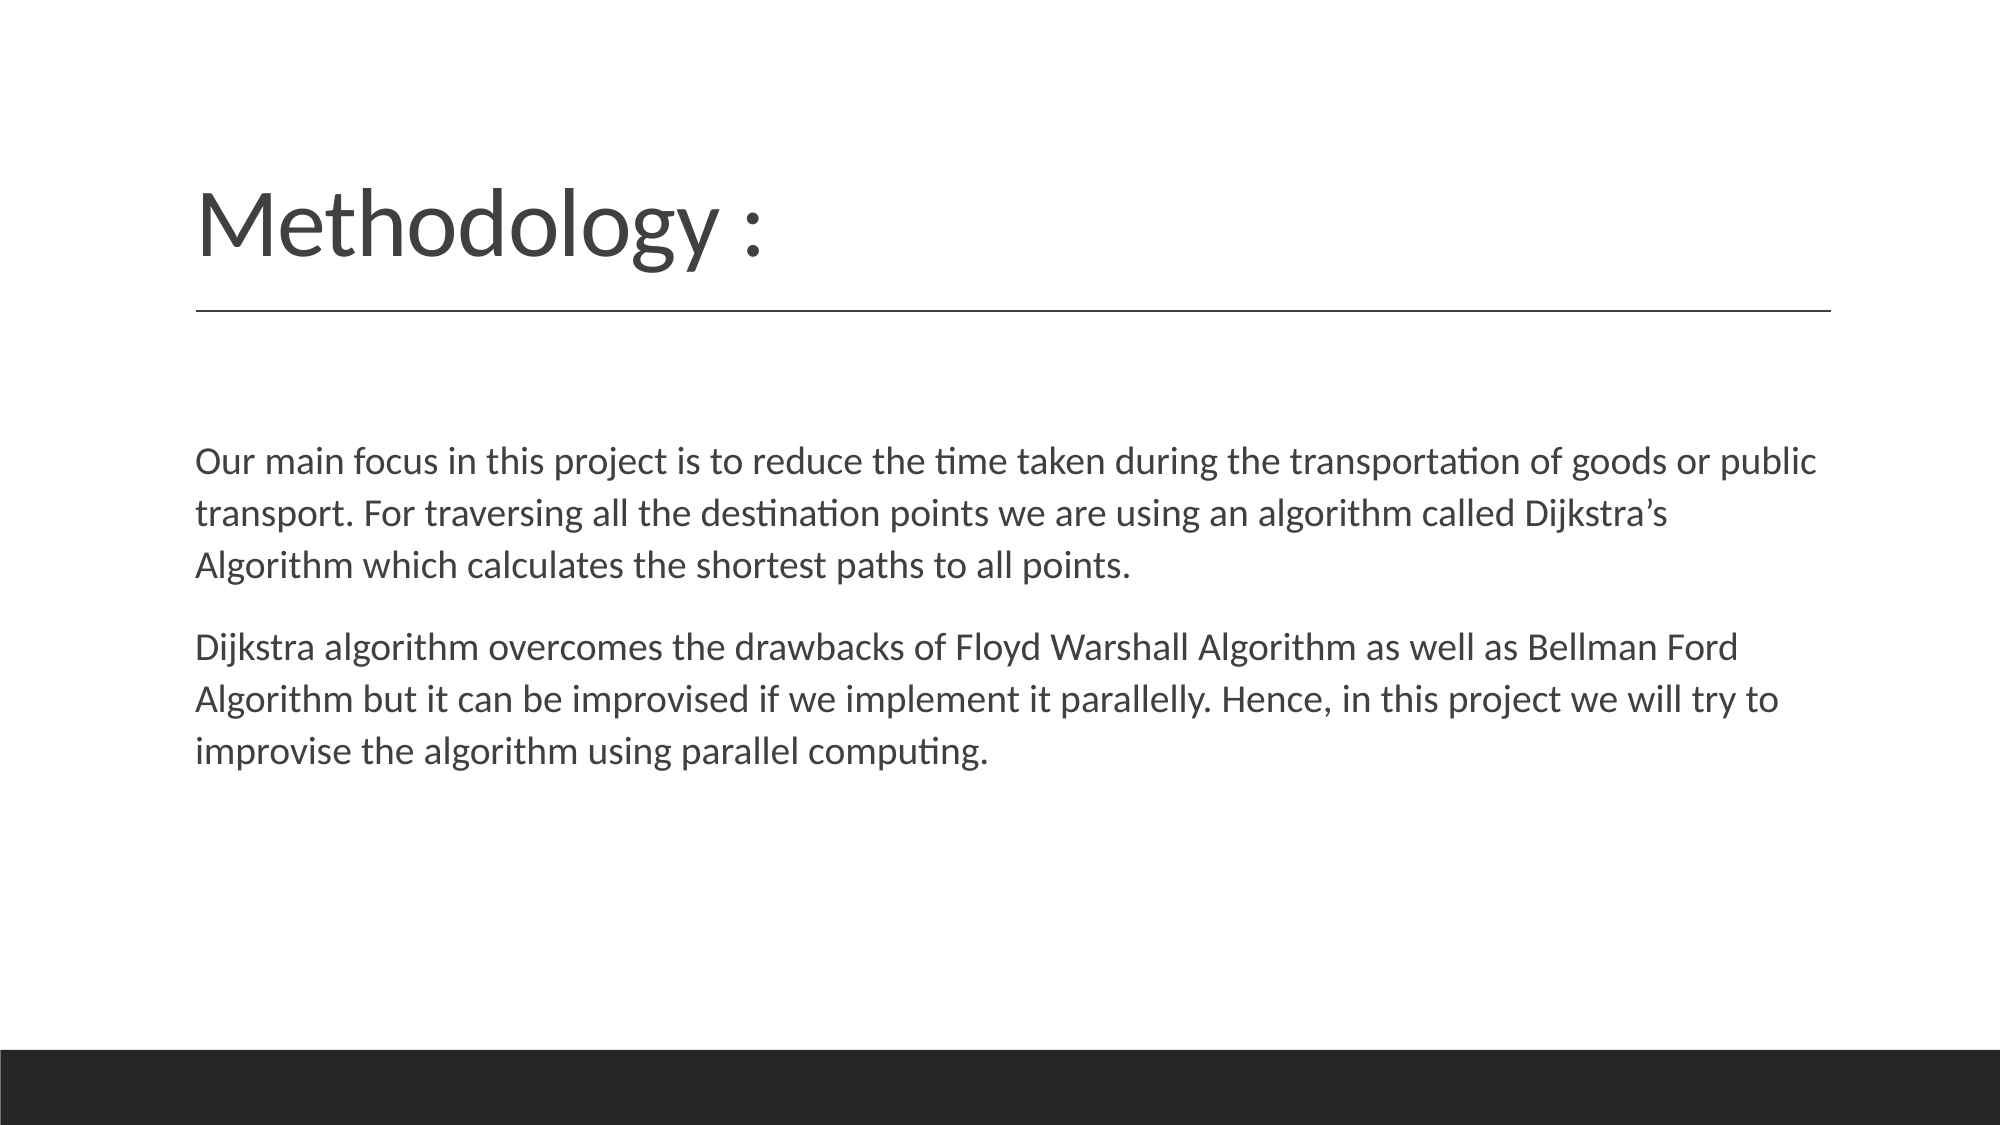

# Methodology :

Our main focus in this project is to reduce the time taken during the transportation of goods or public transport. For traversing all the destination points we are using an algorithm called Dijkstra’s Algorithm which calculates the shortest paths to all points.
Dijkstra algorithm overcomes the drawbacks of Floyd Warshall Algorithm as well as Bellman Ford Algorithm but it can be improvised if we implement it parallelly. Hence, in this project we will try to improvise the algorithm using parallel computing.